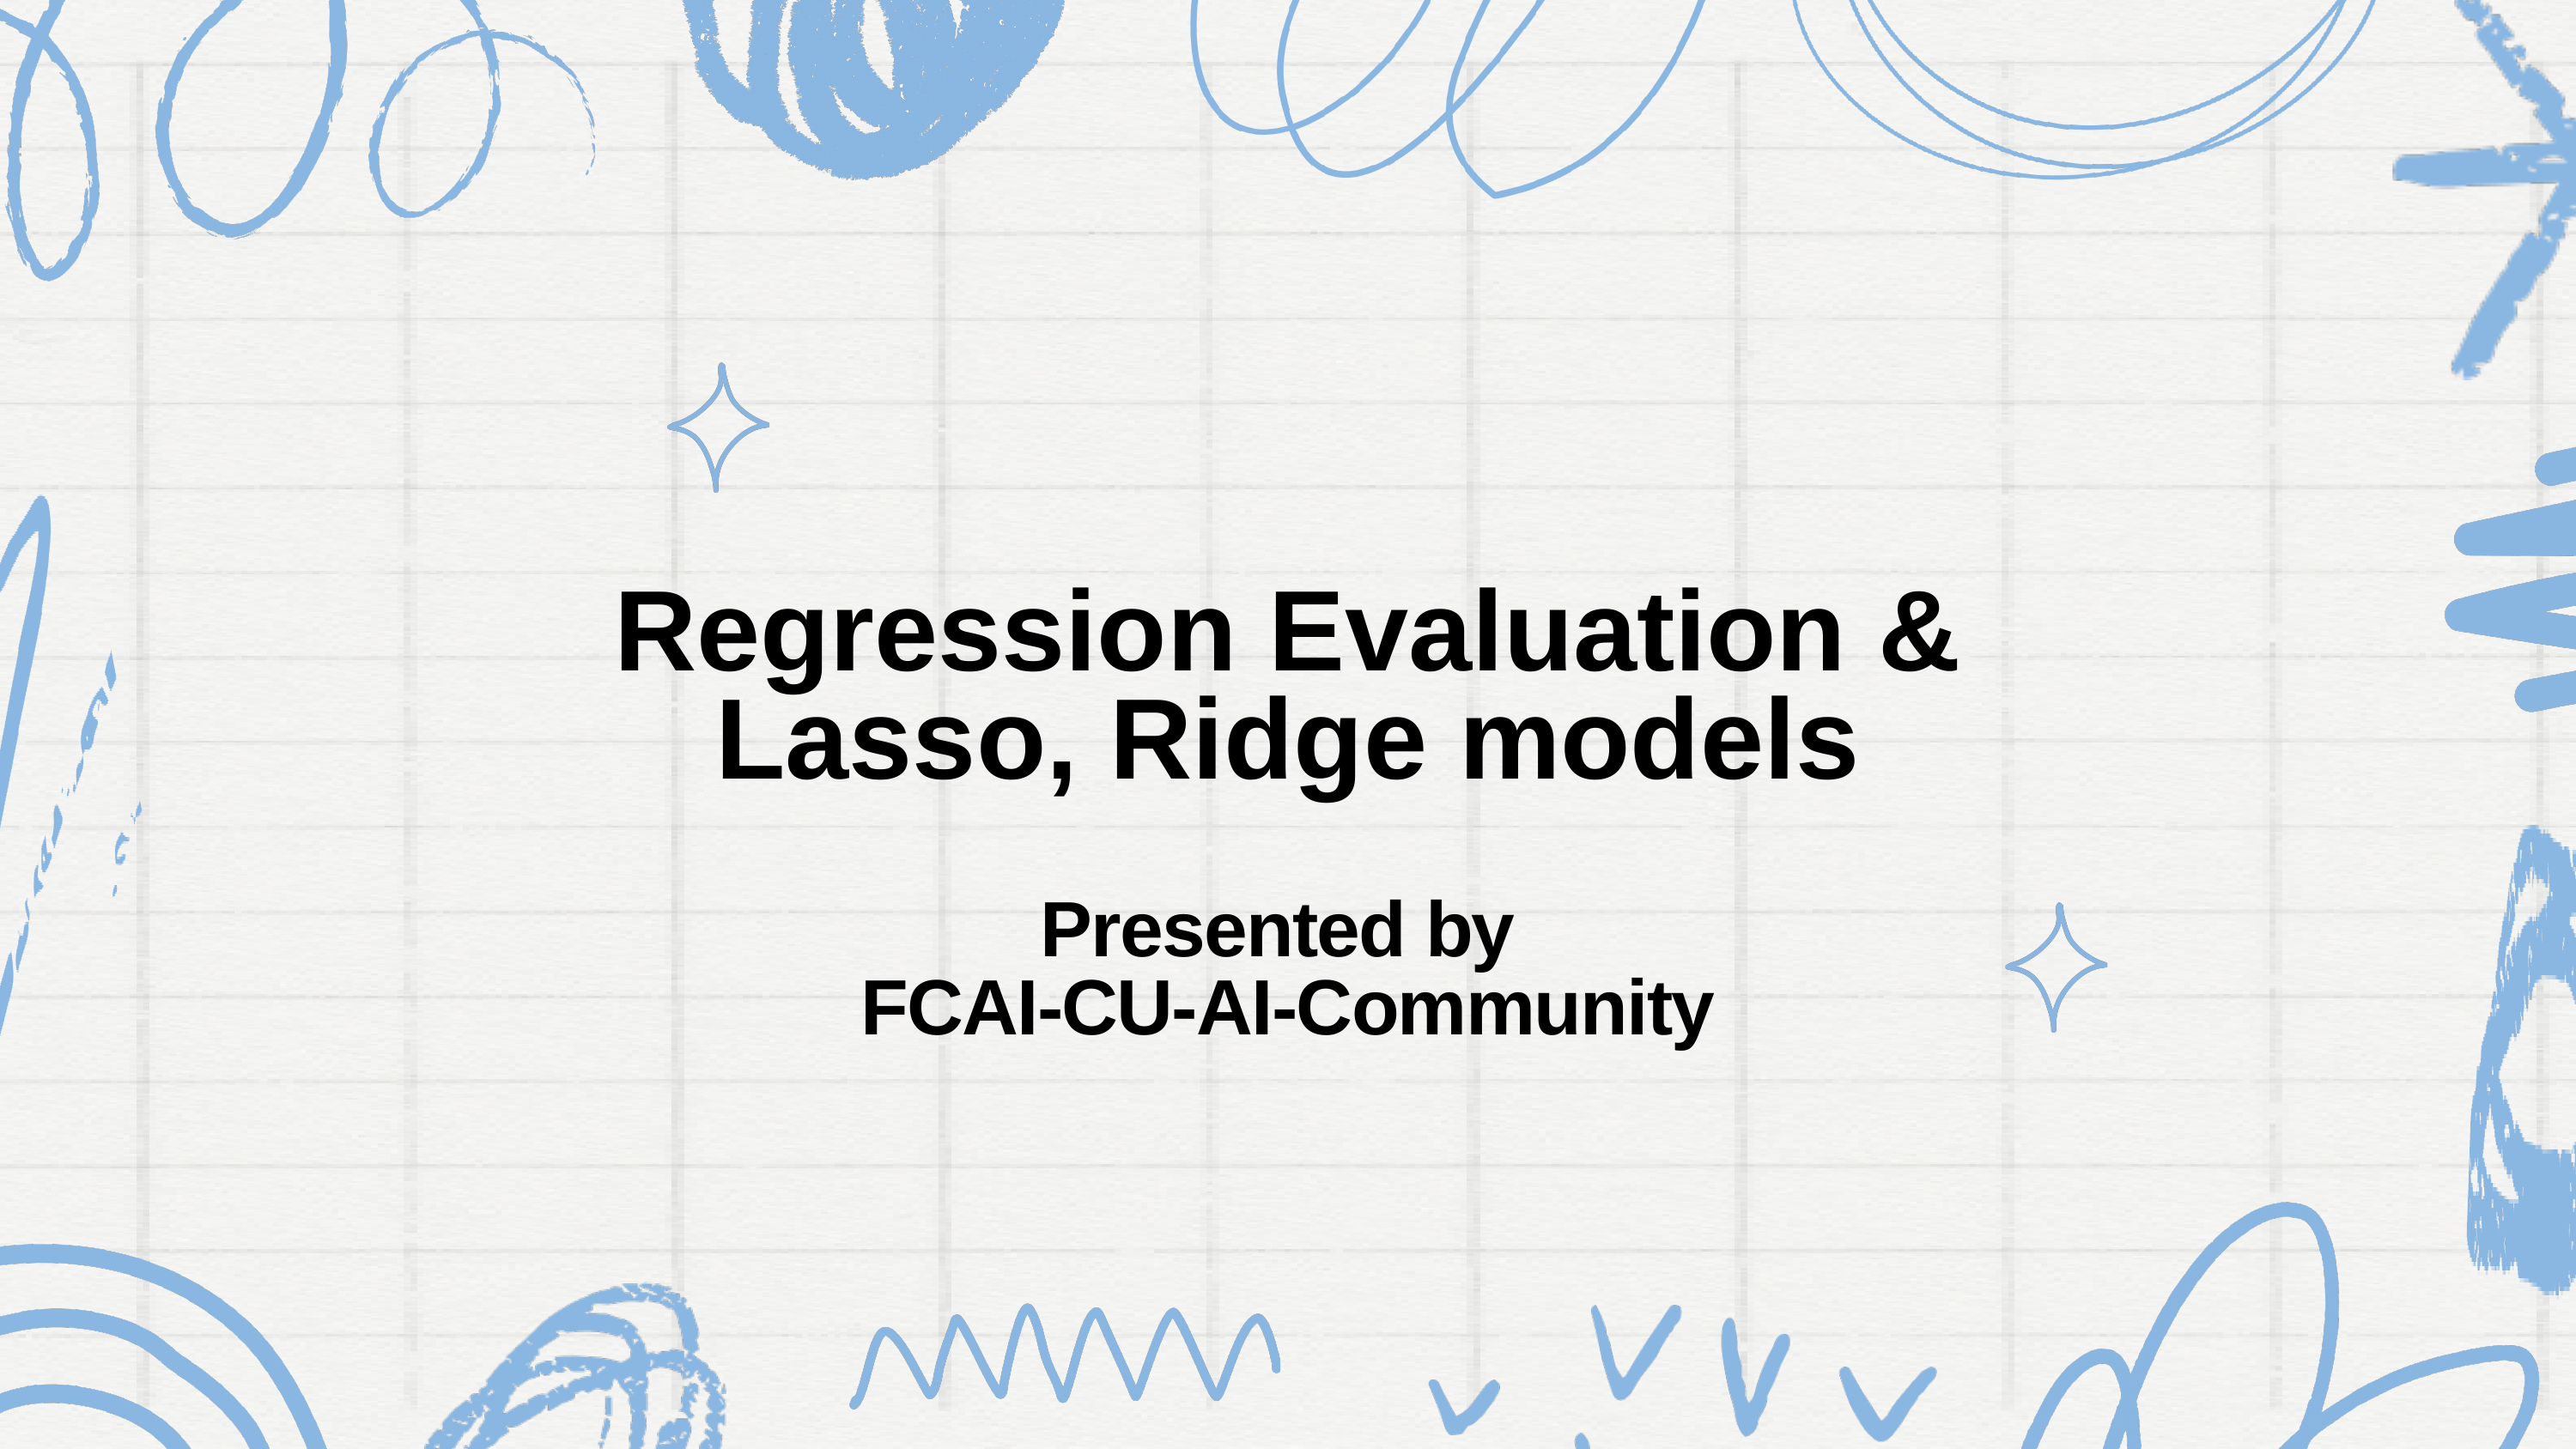

Regression Evaluation & Lasso, Ridge models
Presented by
FCAI-CU-AI-Community